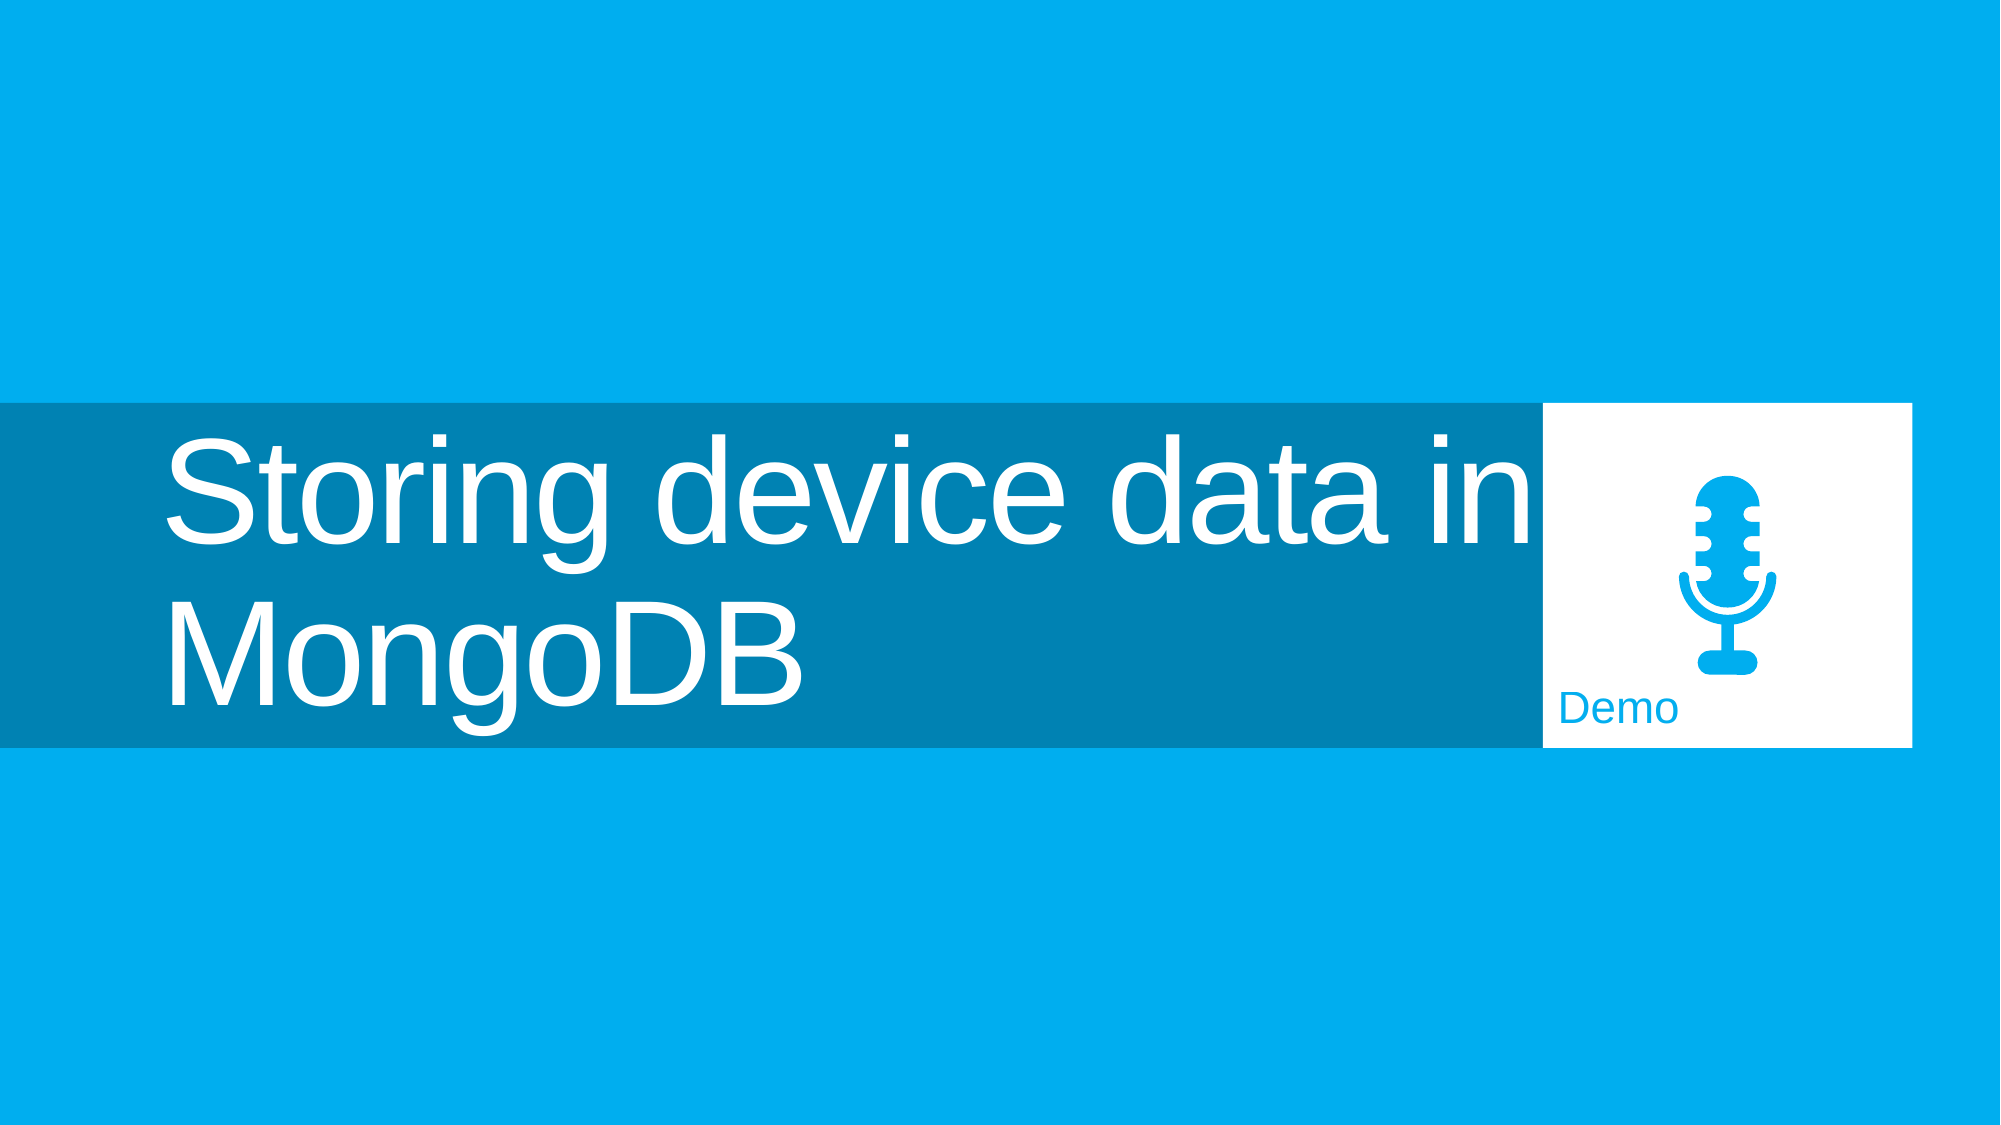

Demo

# Storing device data in MongoDB